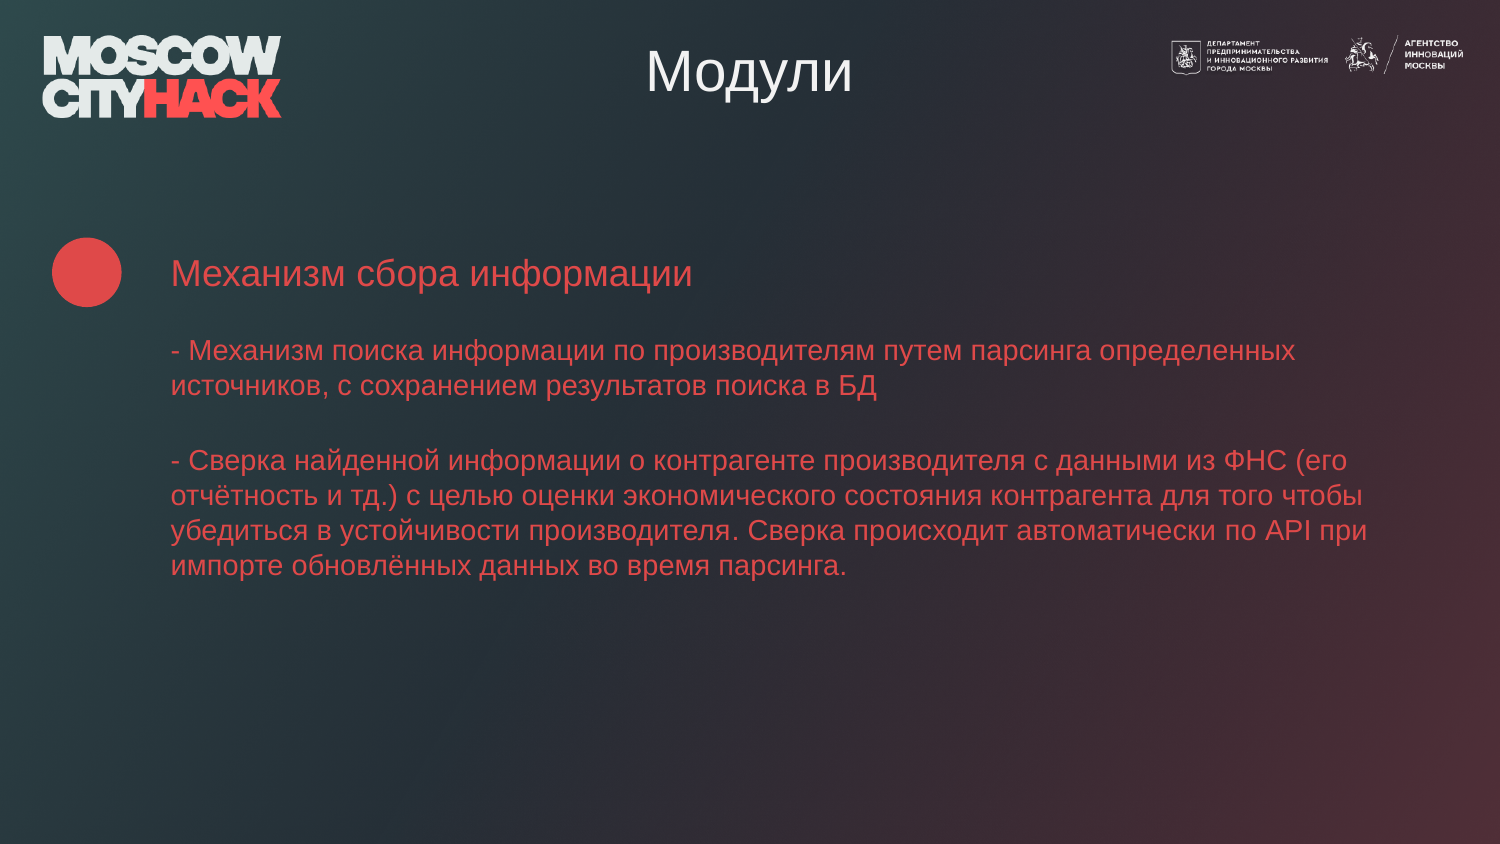

# Модули

Механизм сбора информации
- Механизм поиска информации по производителям путем парсинга определенных источников, с сохранением результатов поиска в БД
- Сверка найденной информации о контрагенте производителя с данными из ФНС (его отчётность и тд.) с целью оценки экономического состояния контрагента для того чтобы убедиться в устойчивости производителя. Сверка происходит автоматически по API при импорте обновлённых данных во время парсинга.